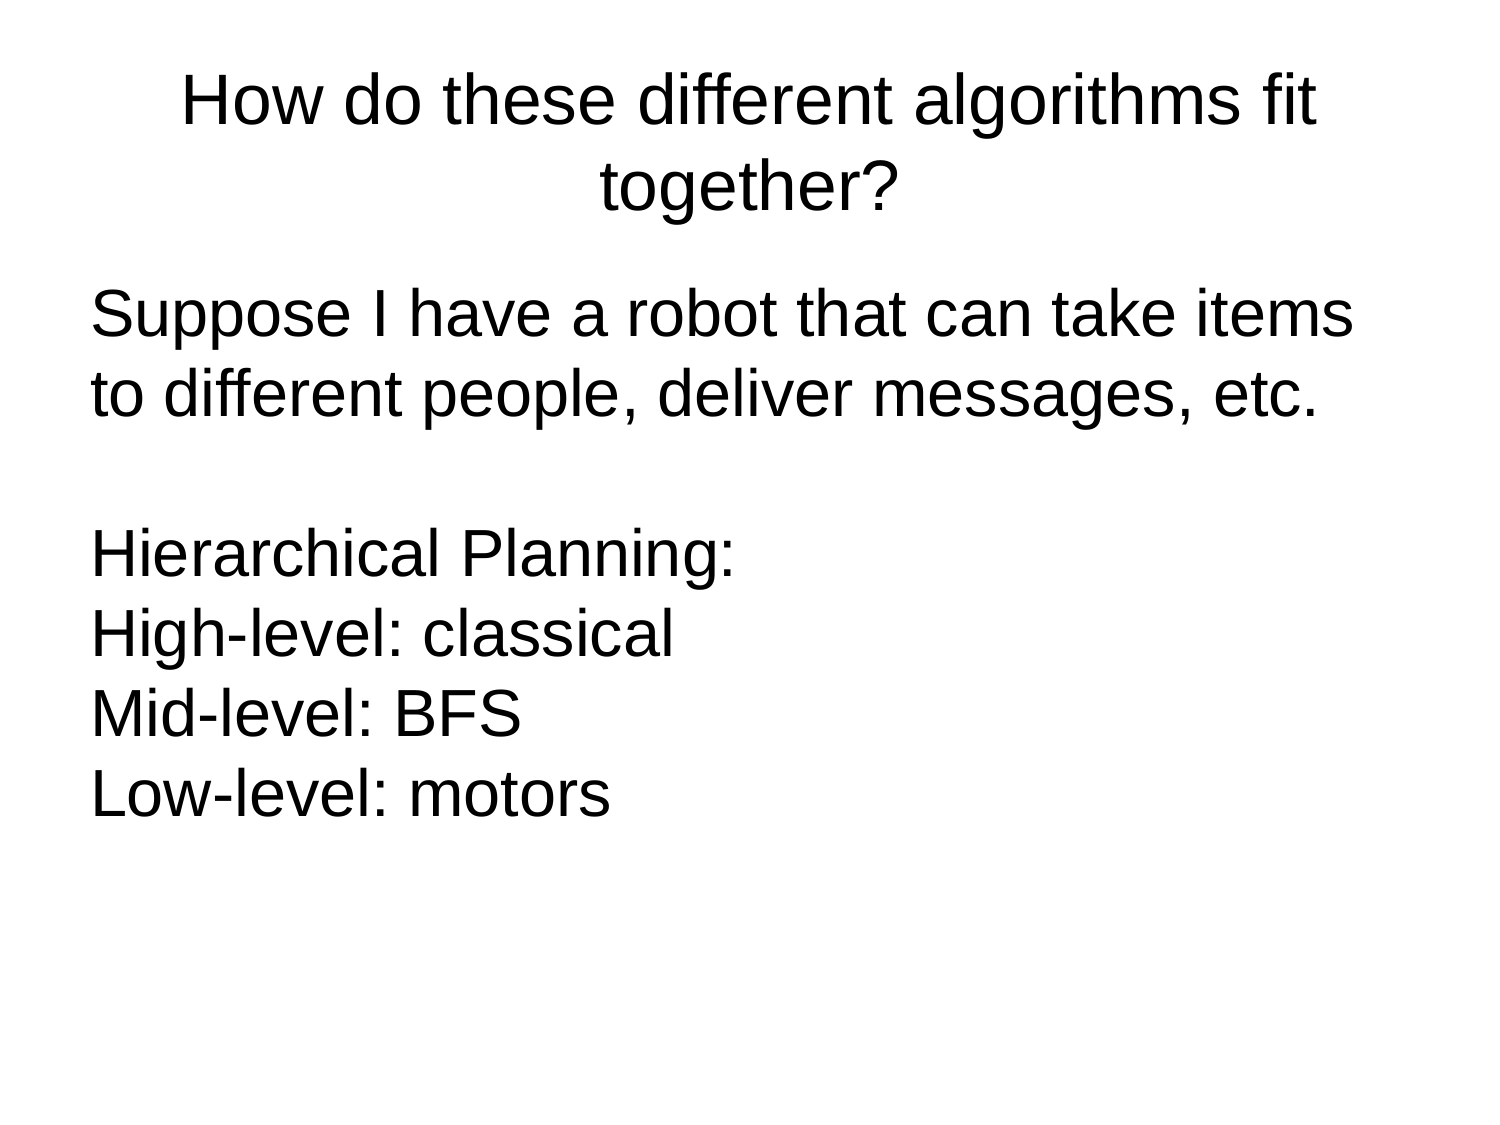

# How do these different algorithms fit together?
Suppose I have a robot that can take items to different people, deliver messages, etc.

Hierarchical Planning:
High-level: classical
Mid-level: BFS
Low-level: motors